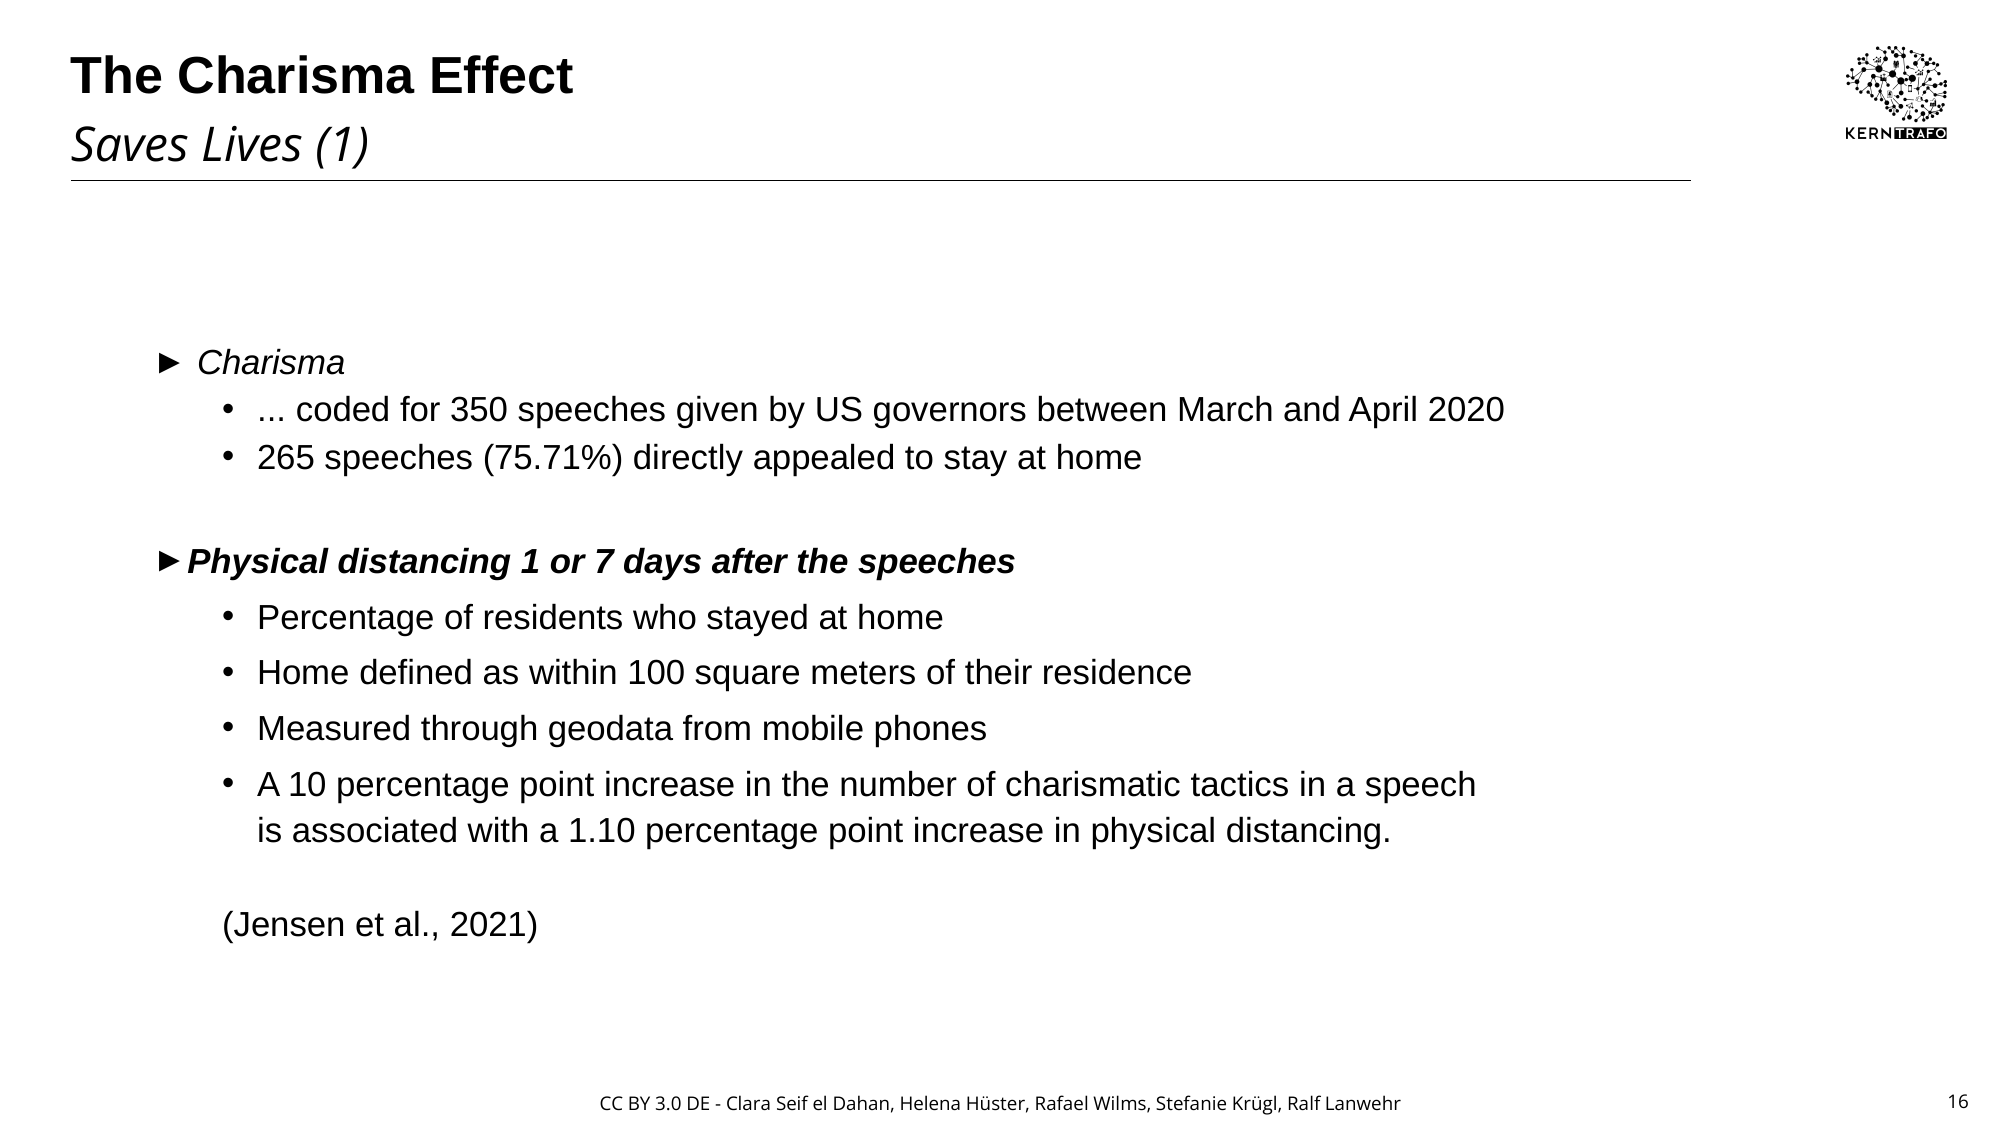

# The Charisma Effect
Saves Lives (1)
 Charisma
... coded for 350 speeches given by US governors between March and April 2020
265 speeches (75.71%) directly appealed to stay at home

Physical distancing 1 or 7 days after the speeches
Percentage of residents who stayed at home
Home defined as within 100 square meters of their residence
Measured through geodata from mobile phones
A 10 percentage point increase in the number of charismatic tactics in a speech
is associated with a 1.10 percentage point increase in physical distancing.

(Jensen et al., 2021)
16
CC BY 3.0 DE - Clara Seif el Dahan, Helena Hüster, Rafael Wilms, Stefanie Krügl, Ralf Lanwehr